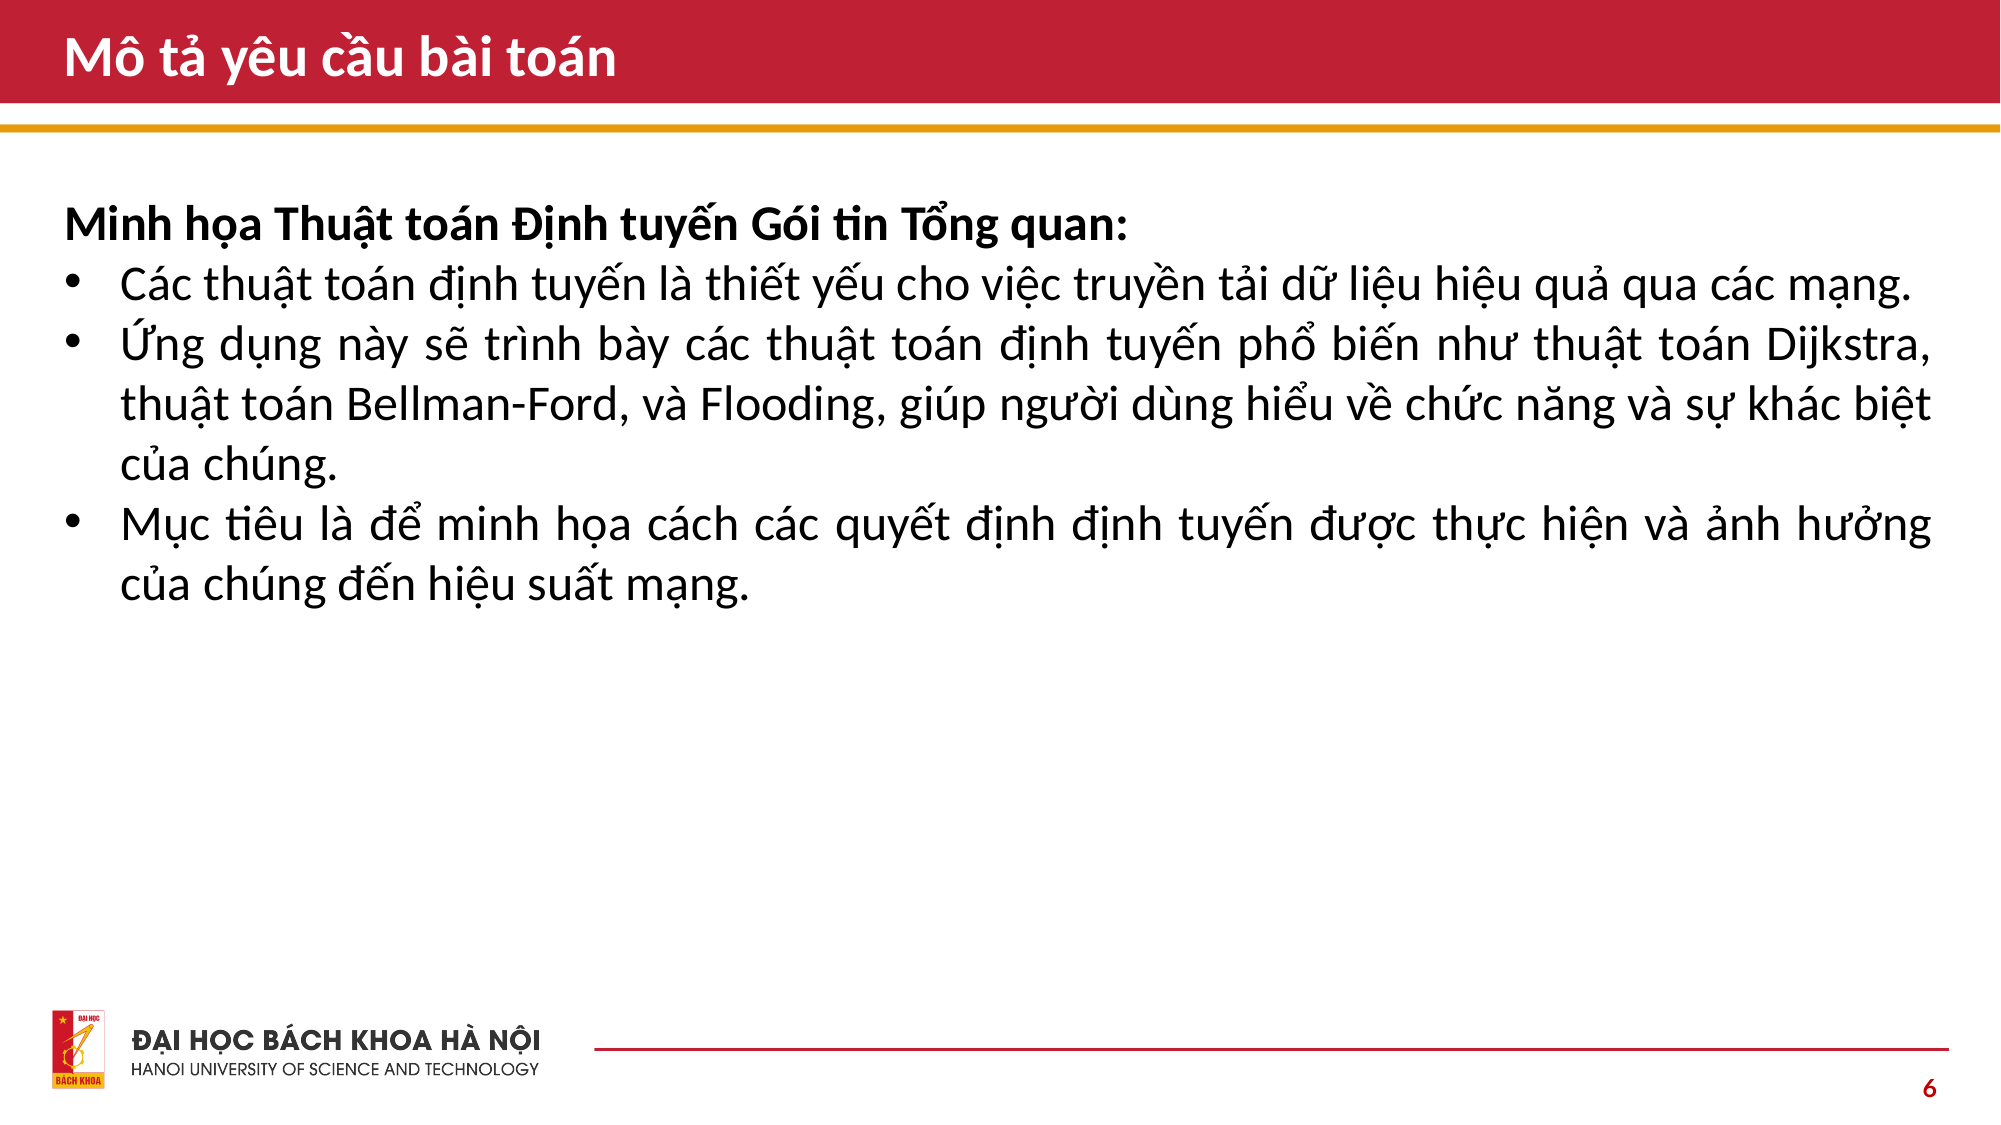

# Mô tả yêu cầu bài toán
Minh họa Thuật toán Định tuyến Gói tin Tổng quan:
Các thuật toán định tuyến là thiết yếu cho việc truyền tải dữ liệu hiệu quả qua các mạng.
Ứng dụng này sẽ trình bày các thuật toán định tuyến phổ biến như thuật toán Dijkstra, thuật toán Bellman-Ford, và Flooding, giúp người dùng hiểu về chức năng và sự khác biệt của chúng.
Mục tiêu là để minh họa cách các quyết định định tuyến được thực hiện và ảnh hưởng của chúng đến hiệu suất mạng.

6